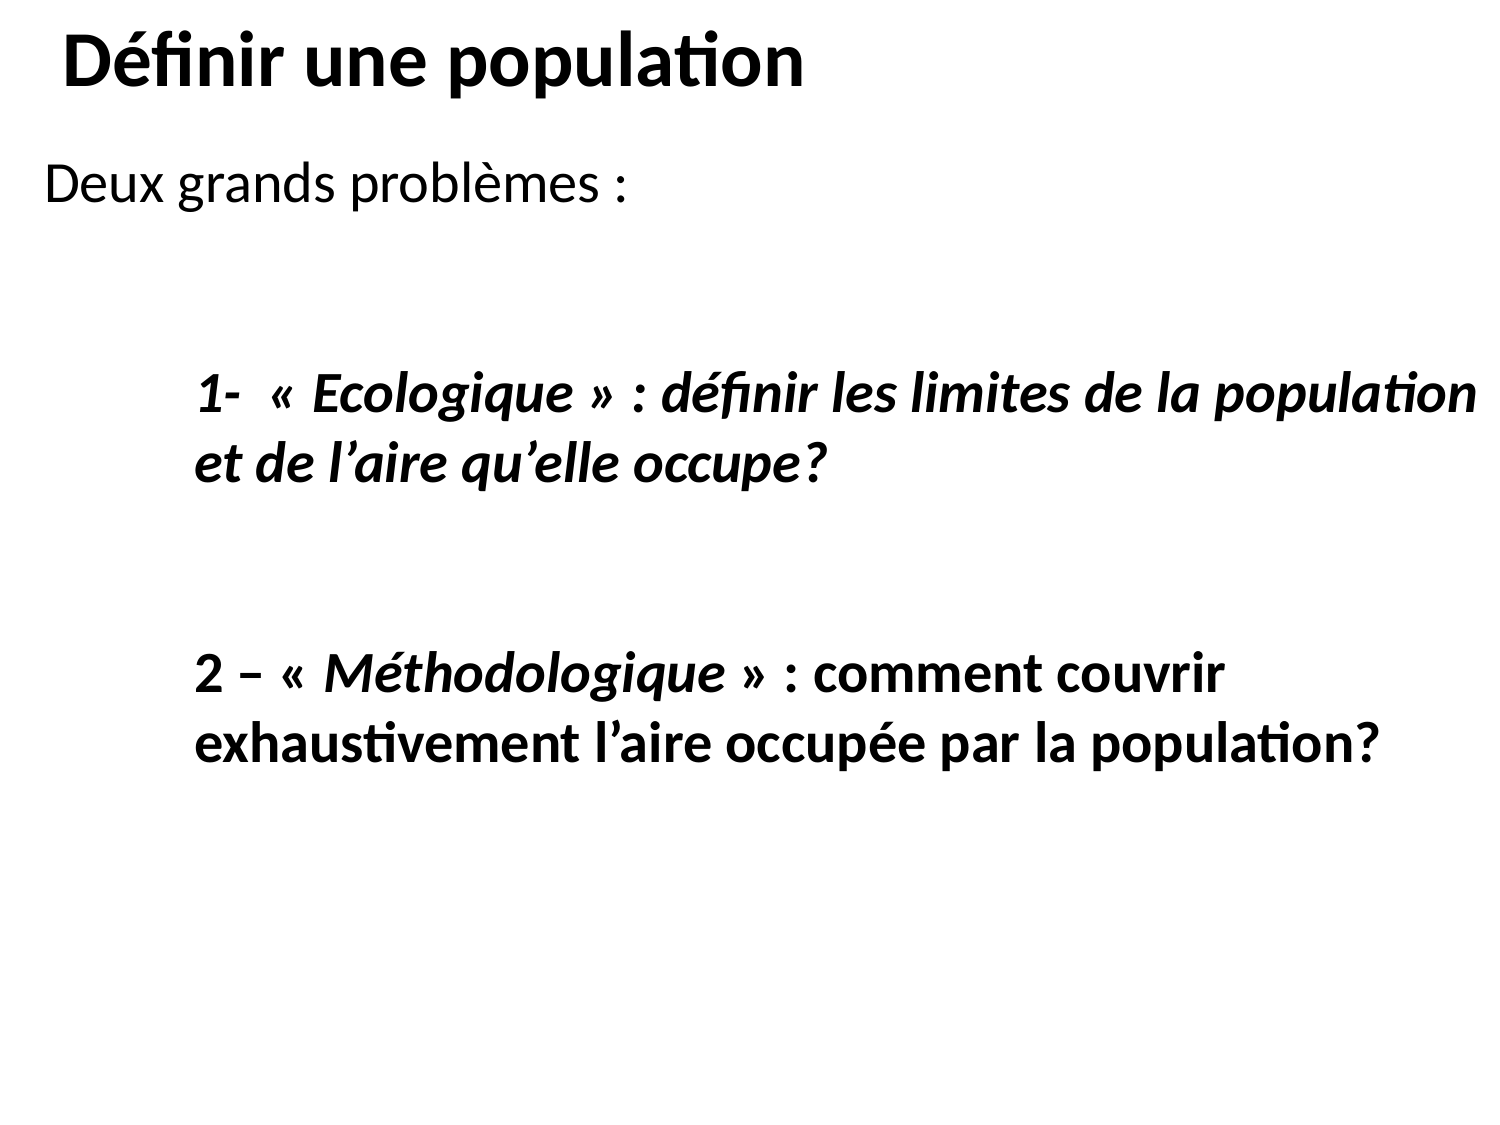

Définir une population
Deux grands problèmes :

1-  « Ecologique » : définir les limites de la population et de l’aire qu’elle occupe?

2 – « Méthodologique » : comment couvrir exhaustivement l’aire occupée par la population?